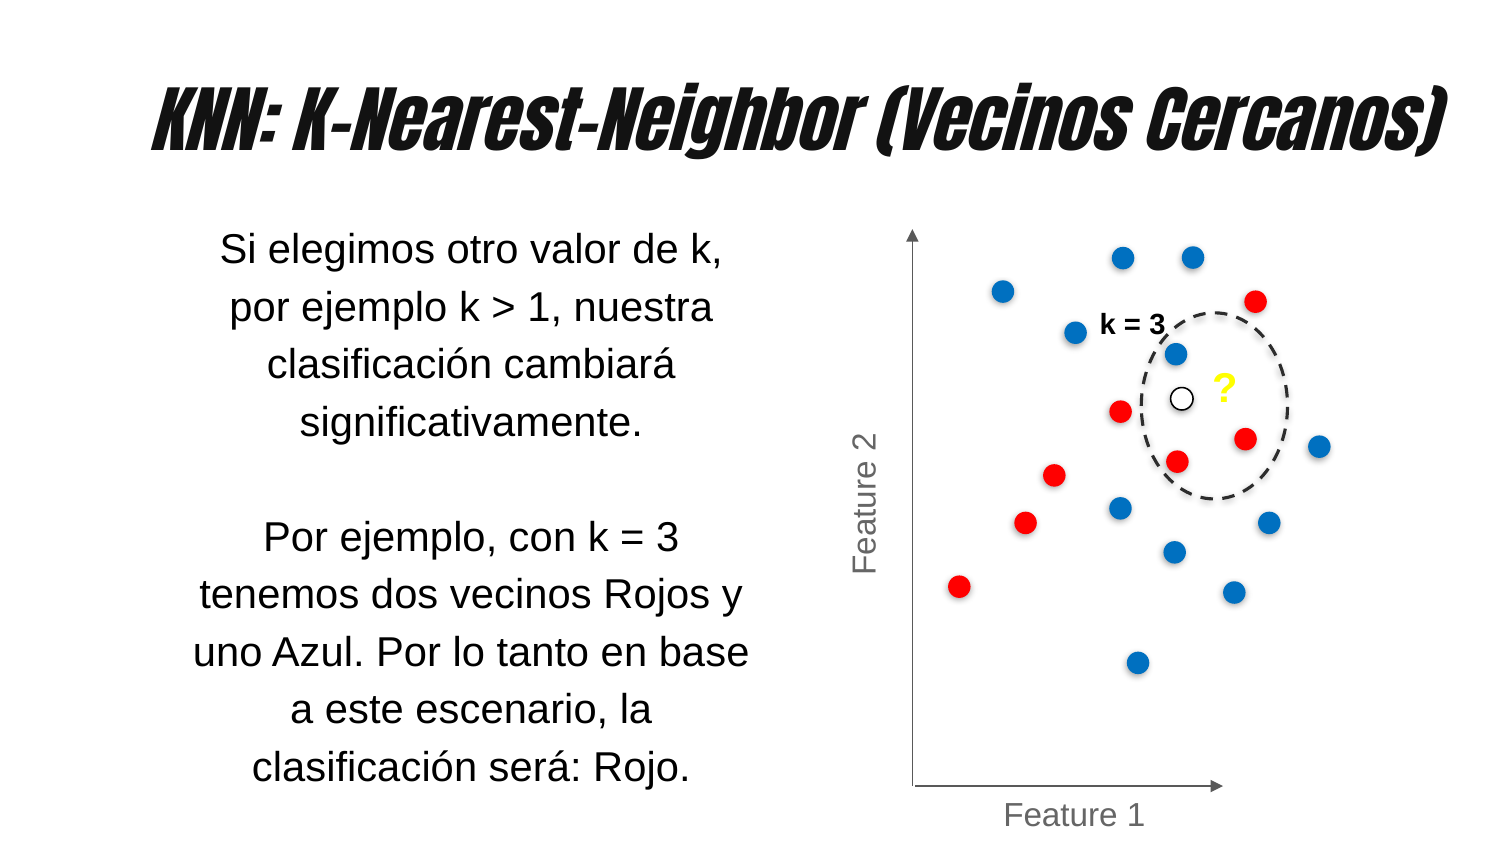

KNN: K-Nearest-Neighbor (Vecinos Cercanos)

Si elegimos otro valor de k, por ejemplo k > 1, nuestra clasificación cambiará significativamente.

Por ejemplo, con k = 3 tenemos dos vecinos Rojos y uno Azul. Por lo tanto en base a este escenario, la clasificación será: Rojo.

k = 3

?

Feature 2

Feature 1